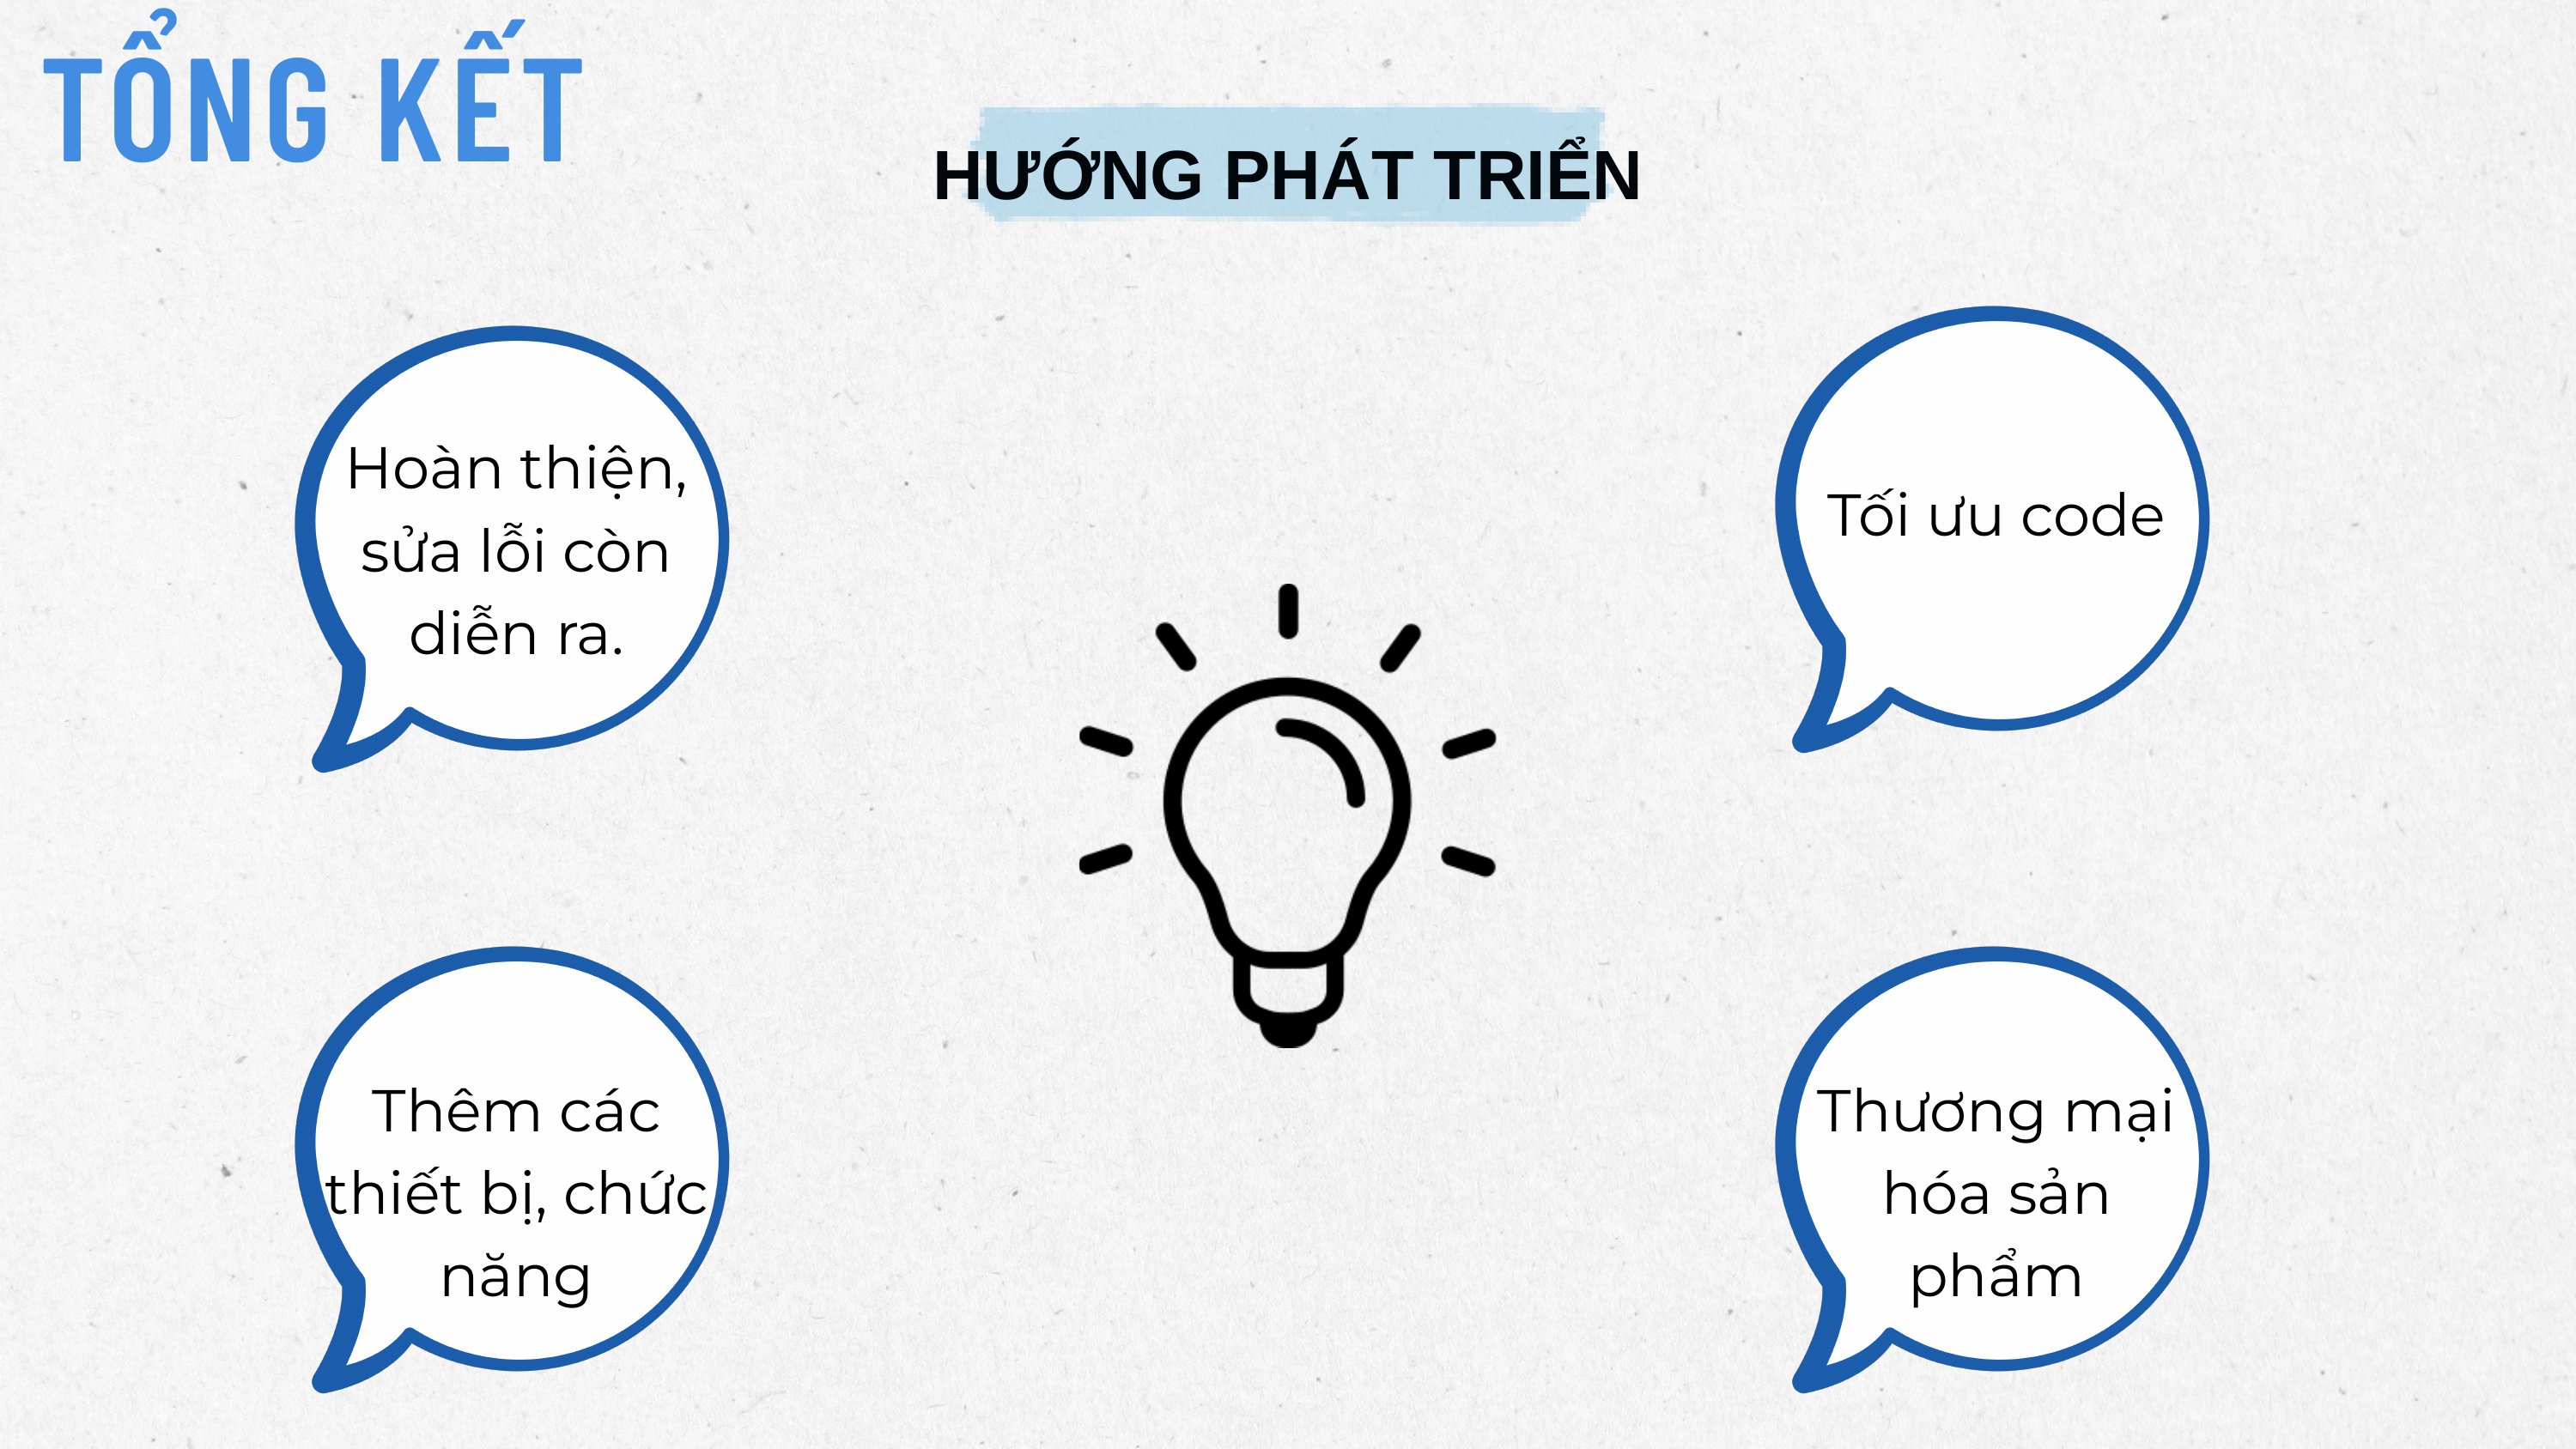

TỔNG KẾT

HƯỚNG PHÁT TRIỂN

Hoàn thiện, sửa lỗi còn diễn ra.
Tối ưu code

Thêm các thiết bị, chức năng
Thương mại hóa sản phẩm